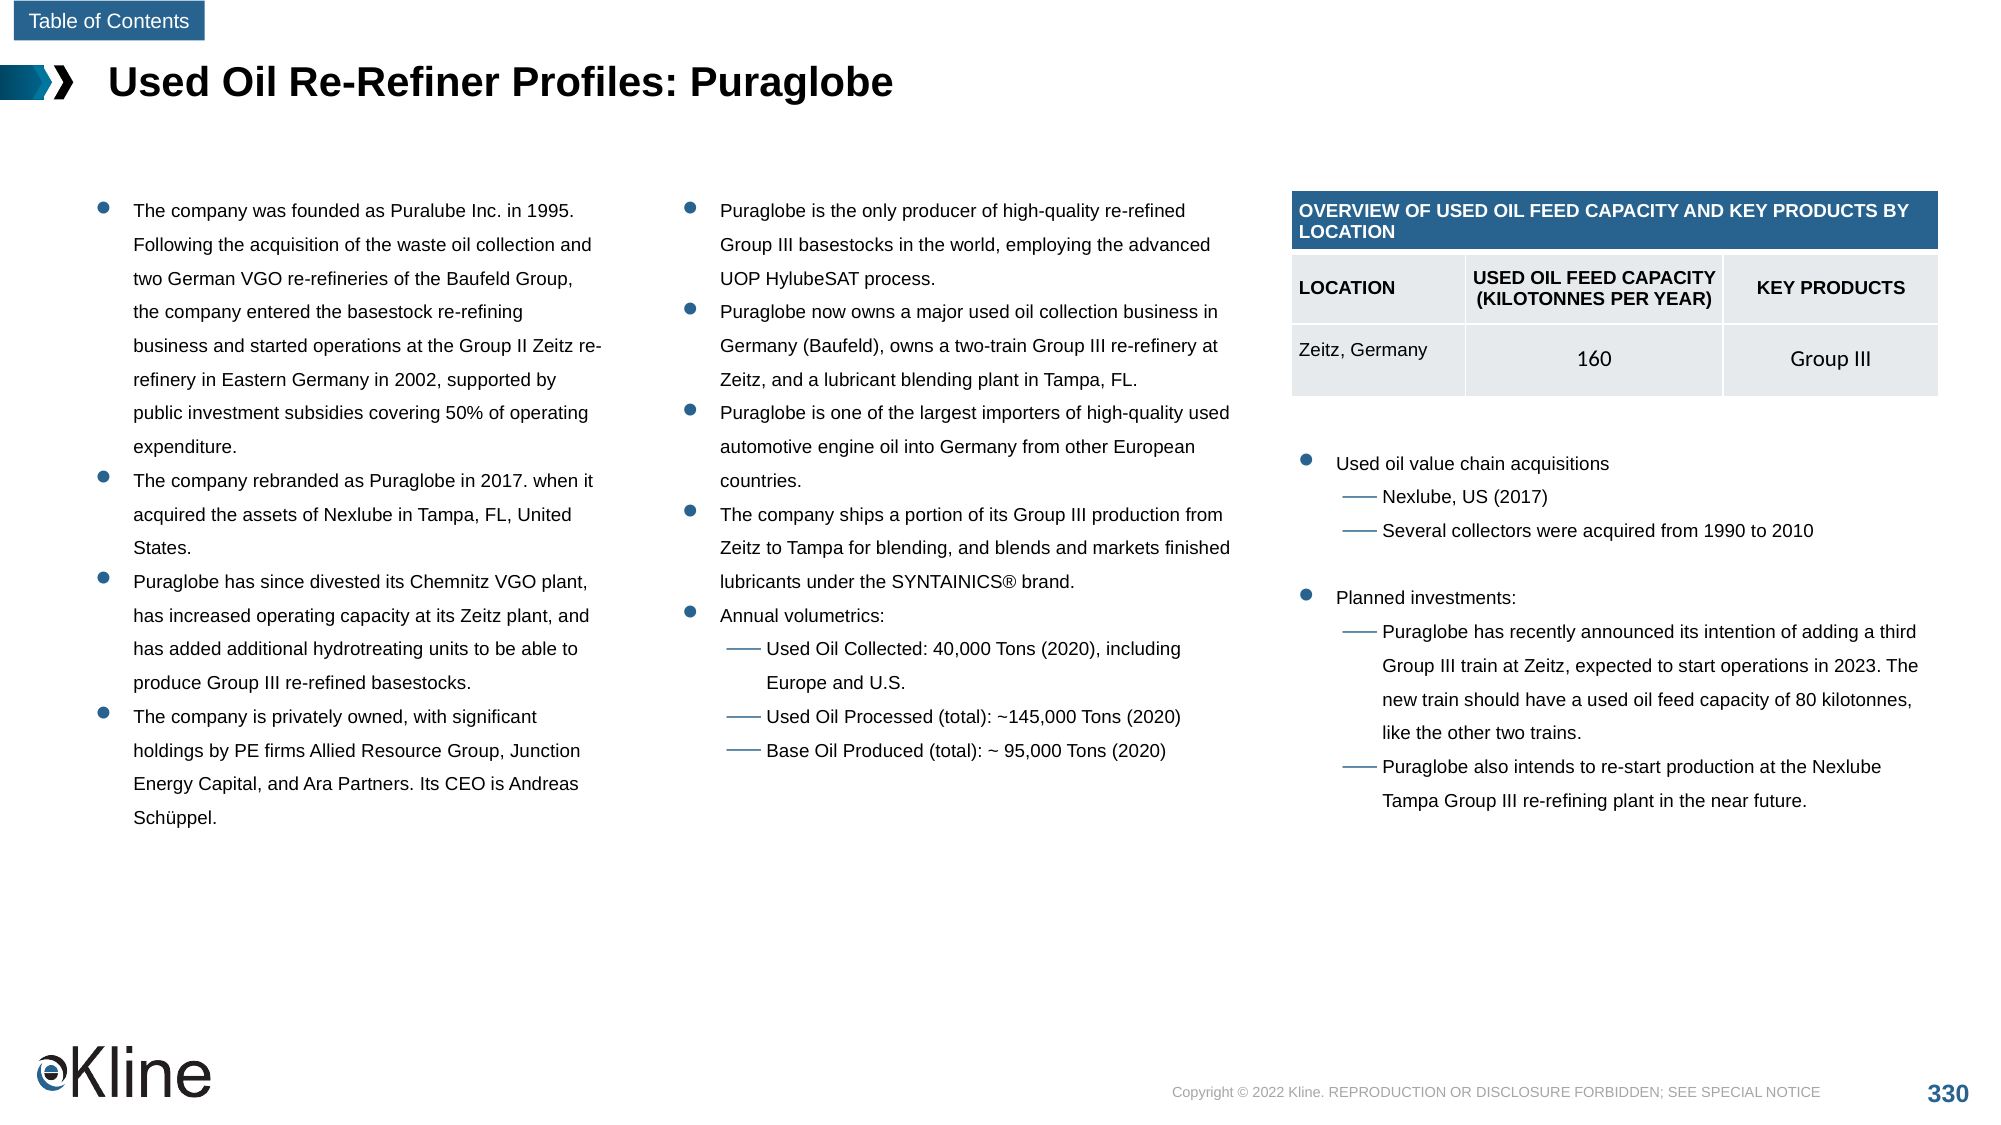

# Used Oil Re-Refiner Profiles: Puraglobe
The company was founded as Puralube Inc. in 1995. Following the acquisition of the waste oil collection and two German VGO re-refineries of the Baufeld Group, the company entered the basestock re-refining business and started operations at the Group II Zeitz re-refinery in Eastern Germany in 2002, supported by public investment subsidies covering 50% of operating expenditure.
The company rebranded as Puraglobe in 2017. when it acquired the assets of Nexlube in Tampa, FL, United States.
Puraglobe has since divested its Chemnitz VGO plant, has increased operating capacity at its Zeitz plant, and has added additional hydrotreating units to be able to produce Group III re-refined basestocks.
The company is privately owned, with significant holdings by PE firms Allied Resource Group, Junction Energy Capital, and Ara Partners. Its CEO is Andreas Schüppel.
Puraglobe is the only producer of high-quality re-refined Group III basestocks in the world, employing the advanced UOP HylubeSAT process.
Puraglobe now owns a major used oil collection business in Germany (Baufeld), owns a two-train Group III re-refinery at Zeitz, and a lubricant blending plant in Tampa, FL.
Puraglobe is one of the largest importers of high-quality used automotive engine oil into Germany from other European countries.
The company ships a portion of its Group III production from Zeitz to Tampa for blending, and blends and markets finished lubricants under the SYNTAINICS® brand.
Annual volumetrics:
Used Oil Collected: 40,000 Tons (2020), including Europe and U.S.
Used Oil Processed (total): ~145,000 Tons (2020)
Base Oil Produced (total): ~ 95,000 Tons (2020)
| OVERVIEW OF USED OIL FEED CAPACITY AND KEY PRODUCTS BY LOCATION |  |  |
| --- | --- | --- |
| LOCATION | USED OIL FEED CAPACITY (KILOTONNES PER YEAR) | KEY PRODUCTS |
| Zeitz, Germany | 160 | Group III |
Used oil value chain acquisitions
Nexlube, US (2017)
Several collectors were acquired from 1990 to 2010

Planned investments:
Puraglobe has recently announced its intention of adding a third Group III train at Zeitz, expected to start operations in 2023. The new train should have a used oil feed capacity of 80 kilotonnes, like the other two trains.
Puraglobe also intends to re-start production at the Nexlube Tampa Group III re-refining plant in the near future.